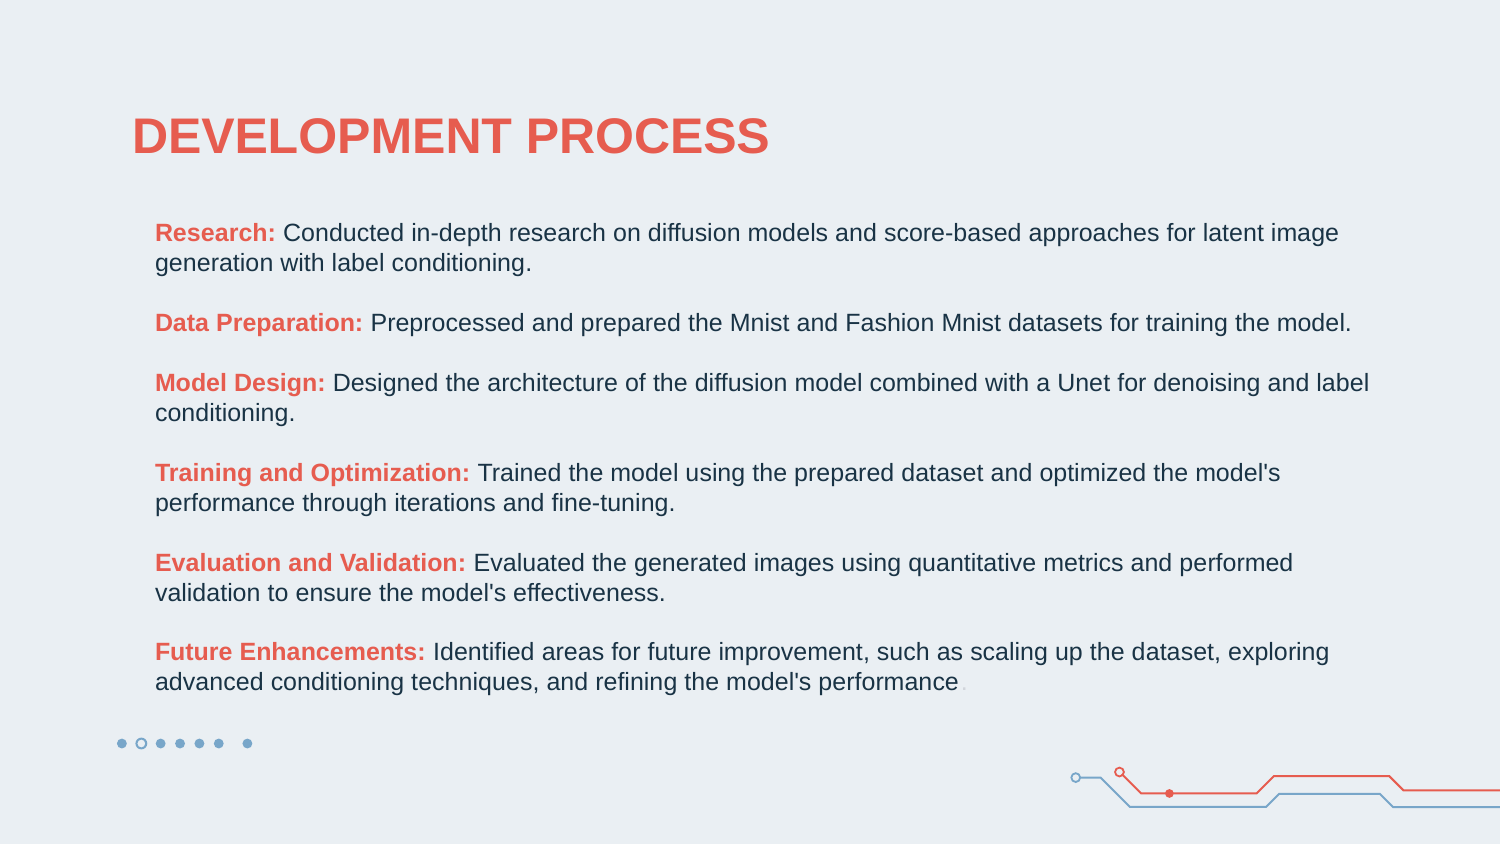

# DEVELOPMENT PROCESS
Research: Conducted in-depth research on diffusion models and score-based approaches for latent image generation with label conditioning.

Data Preparation: Preprocessed and prepared the Mnist and Fashion Mnist datasets for training the model.

Model Design: Designed the architecture of the diffusion model combined with a Unet for denoising and label conditioning.

Training and Optimization: Trained the model using the prepared dataset and optimized the model's performance through iterations and fine-tuning.

Evaluation and Validation: Evaluated the generated images using quantitative metrics and performed validation to ensure the model's effectiveness.

Future Enhancements: Identified areas for future improvement, such as scaling up the dataset, exploring advanced conditioning techniques, and refining the model's performance.